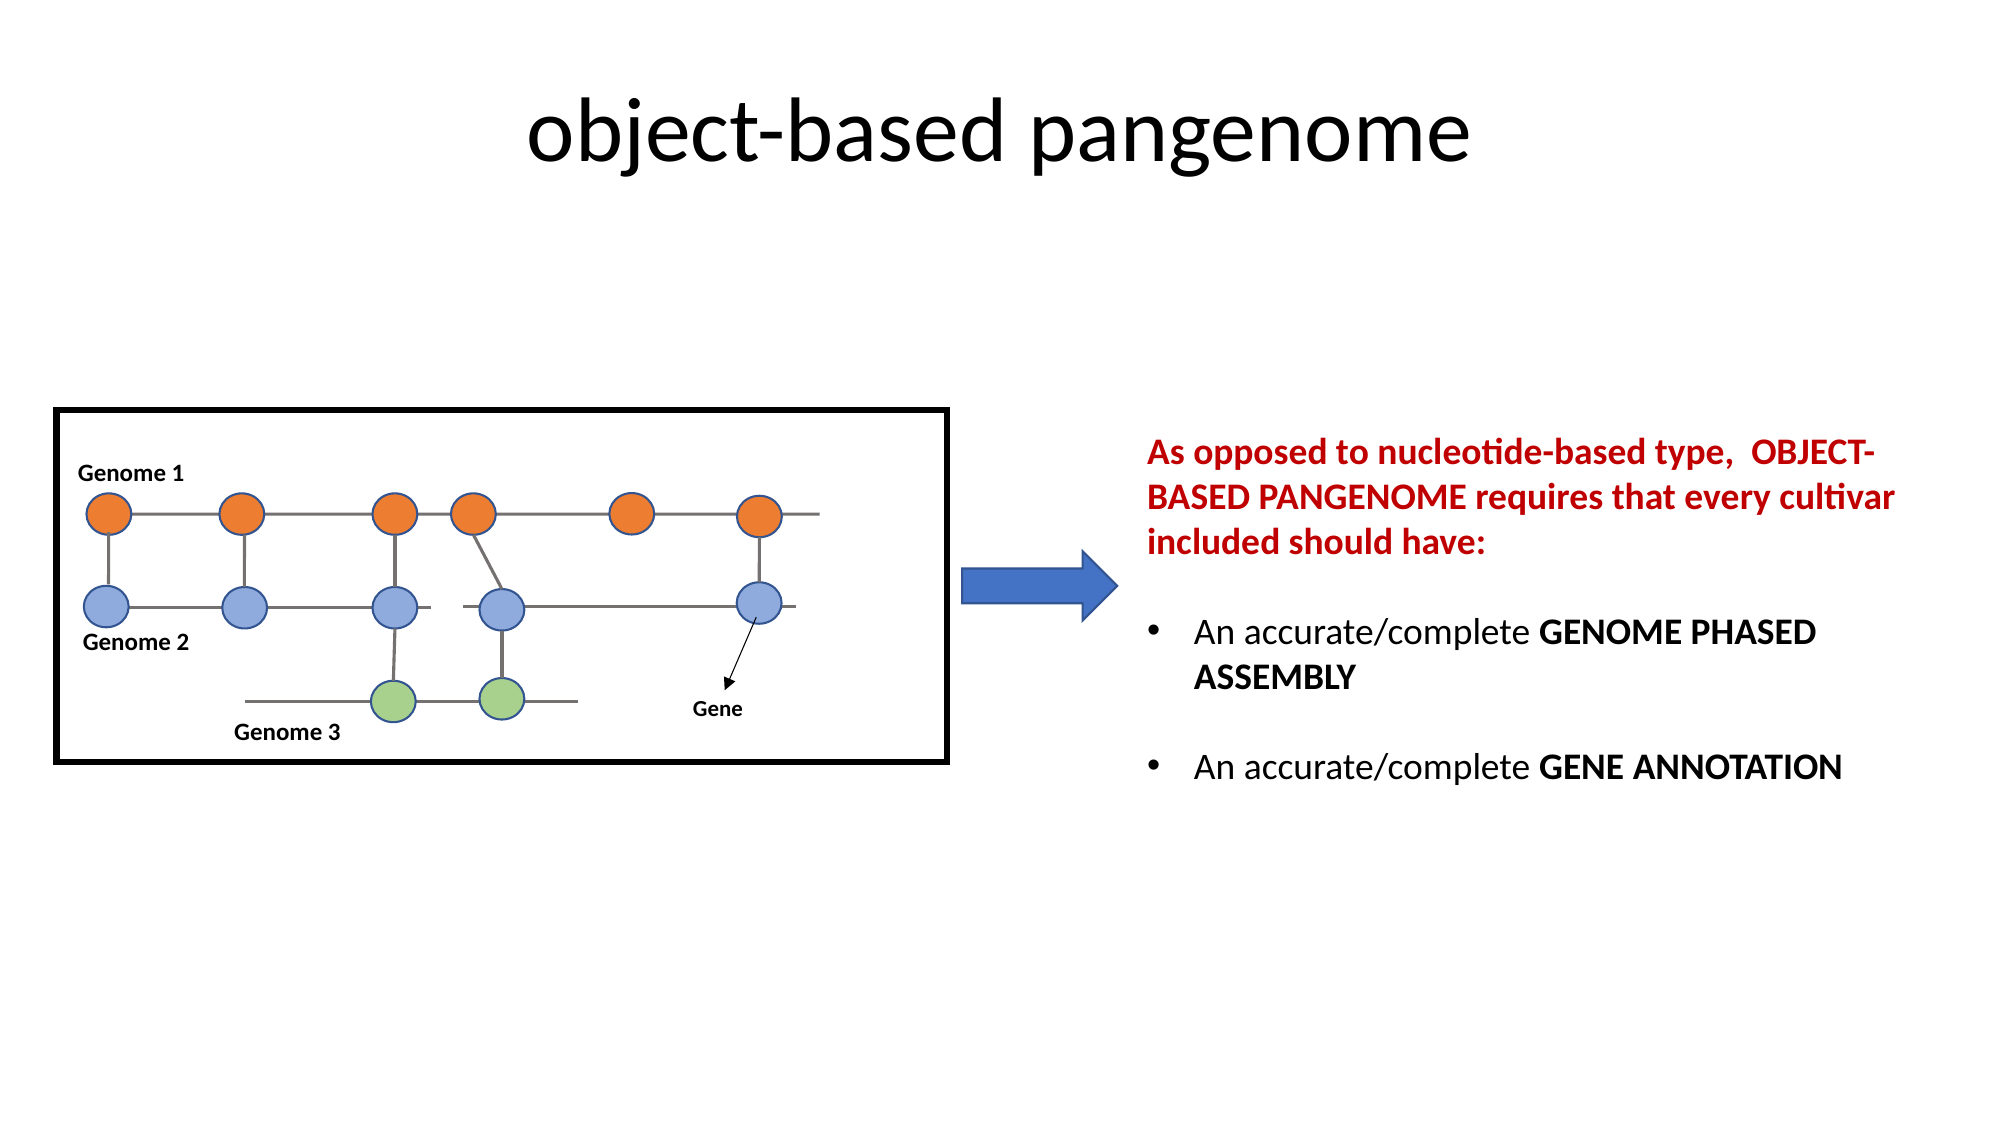

# object-based pangenome

Genome 1

Genome 2

Gene
Genome 3
As opposed to nucleotide-based type,  OBJECT-BASED PANGENOME requires that every cultivar included should have:

An accurate/complete GENOME PHASED ASSEMBLY

An accurate/complete GENE ANNOTATION